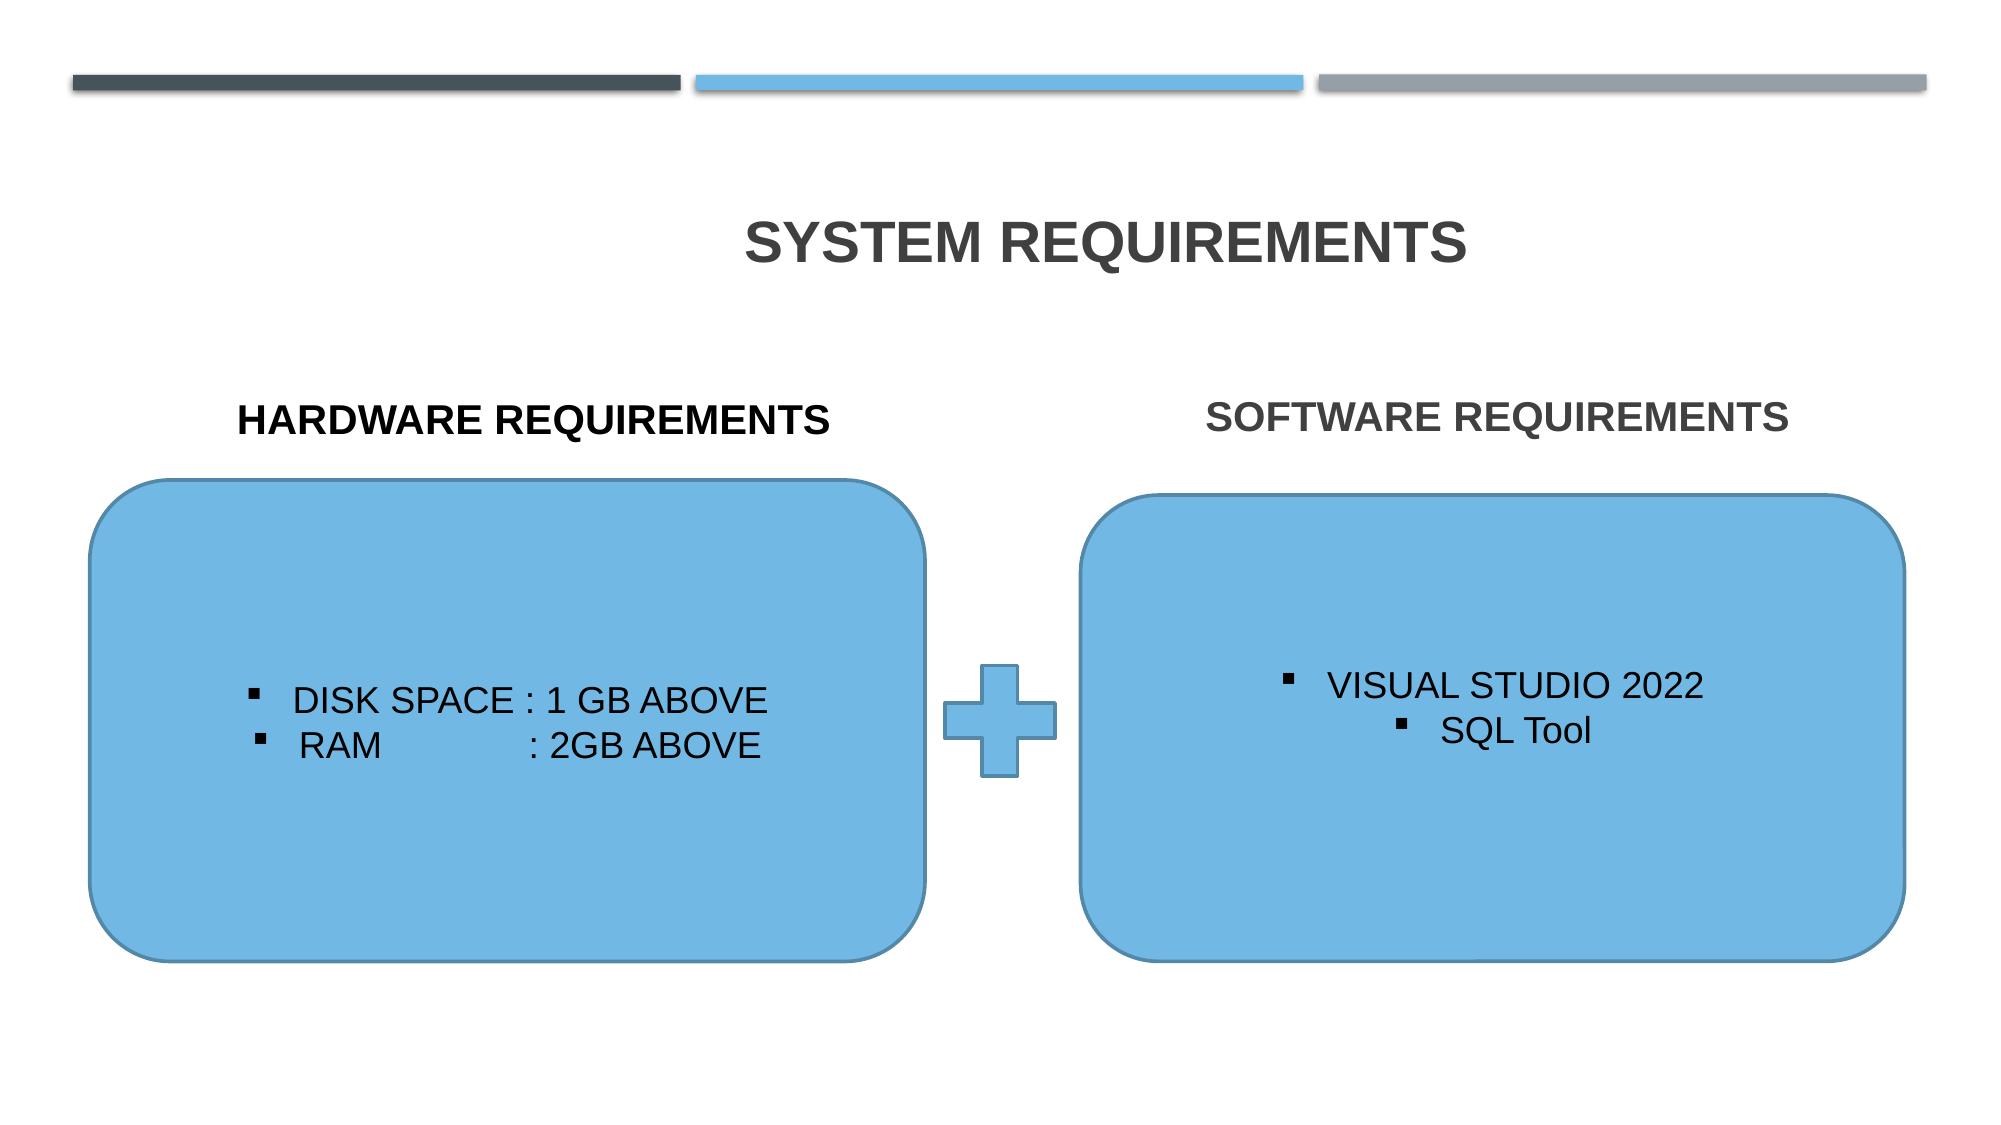

# SYSTEM REQUIREMENTS
           HARDWARE REQUIREMENTS
            SOFTWARE REQUIREMENTS
DISK SPACE : 1 GB ABOVE
RAM              : 2GB ABOVE
VISUAL STUDIO 2022
SQL Tool